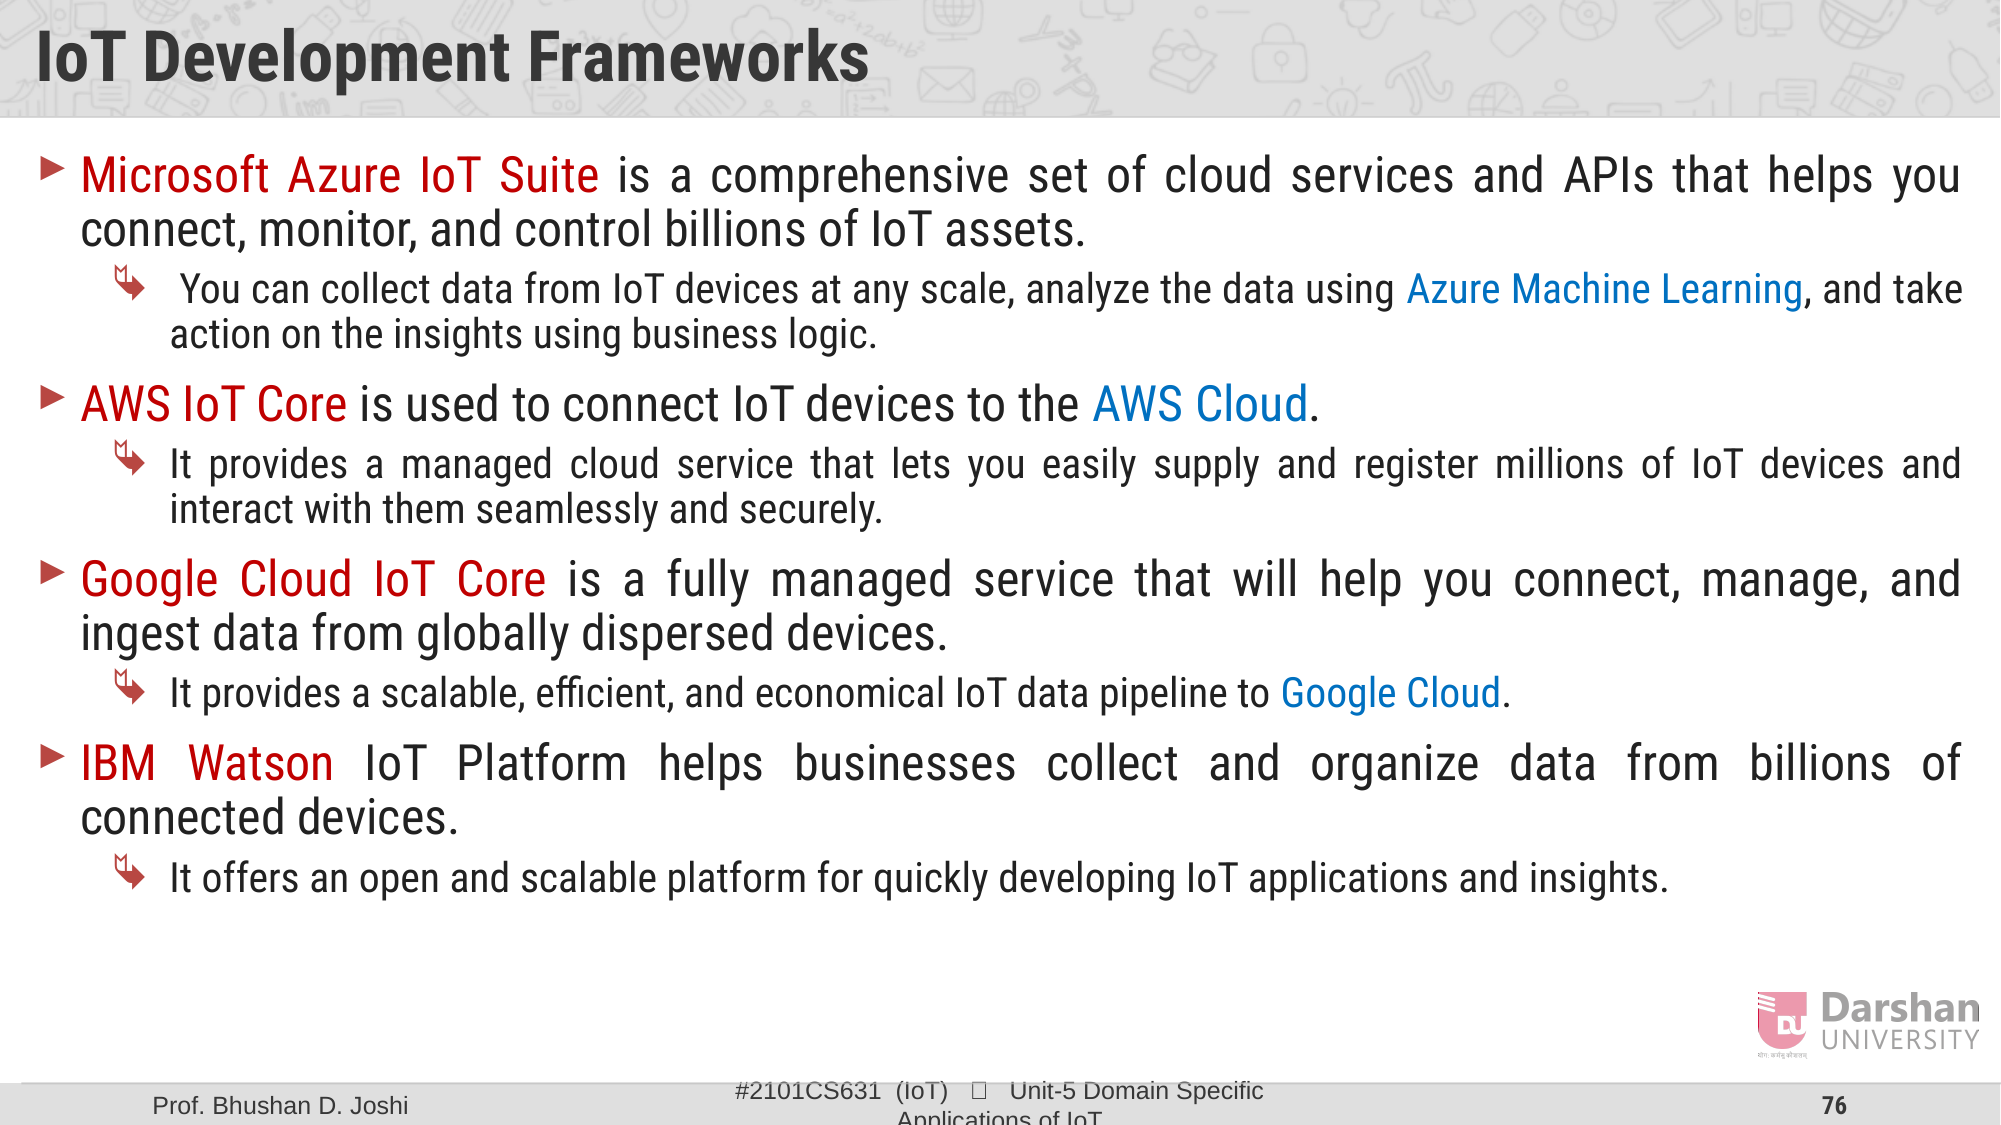

# IoT Development Frameworks
Microsoft Azure IoT Suite is a comprehensive set of cloud services and APIs that helps you connect, monitor, and control billions of IoT assets.
 You can collect data from IoT devices at any scale, analyze the data using Azure Machine Learning, and take action on the insights using business logic.
AWS IoT Core is used to connect IoT devices to the AWS Cloud.
It provides a managed cloud service that lets you easily supply and register millions of IoT devices and interact with them seamlessly and securely.
Google Cloud IoT Core is a fully managed service that will help you connect, manage, and ingest data from globally dispersed devices.
It provides a scalable, efficient, and economical IoT data pipeline to Google Cloud.
IBM Watson IoT Platform helps businesses collect and organize data from billions of connected devices.
It offers an open and scalable platform for quickly developing IoT applications and insights.